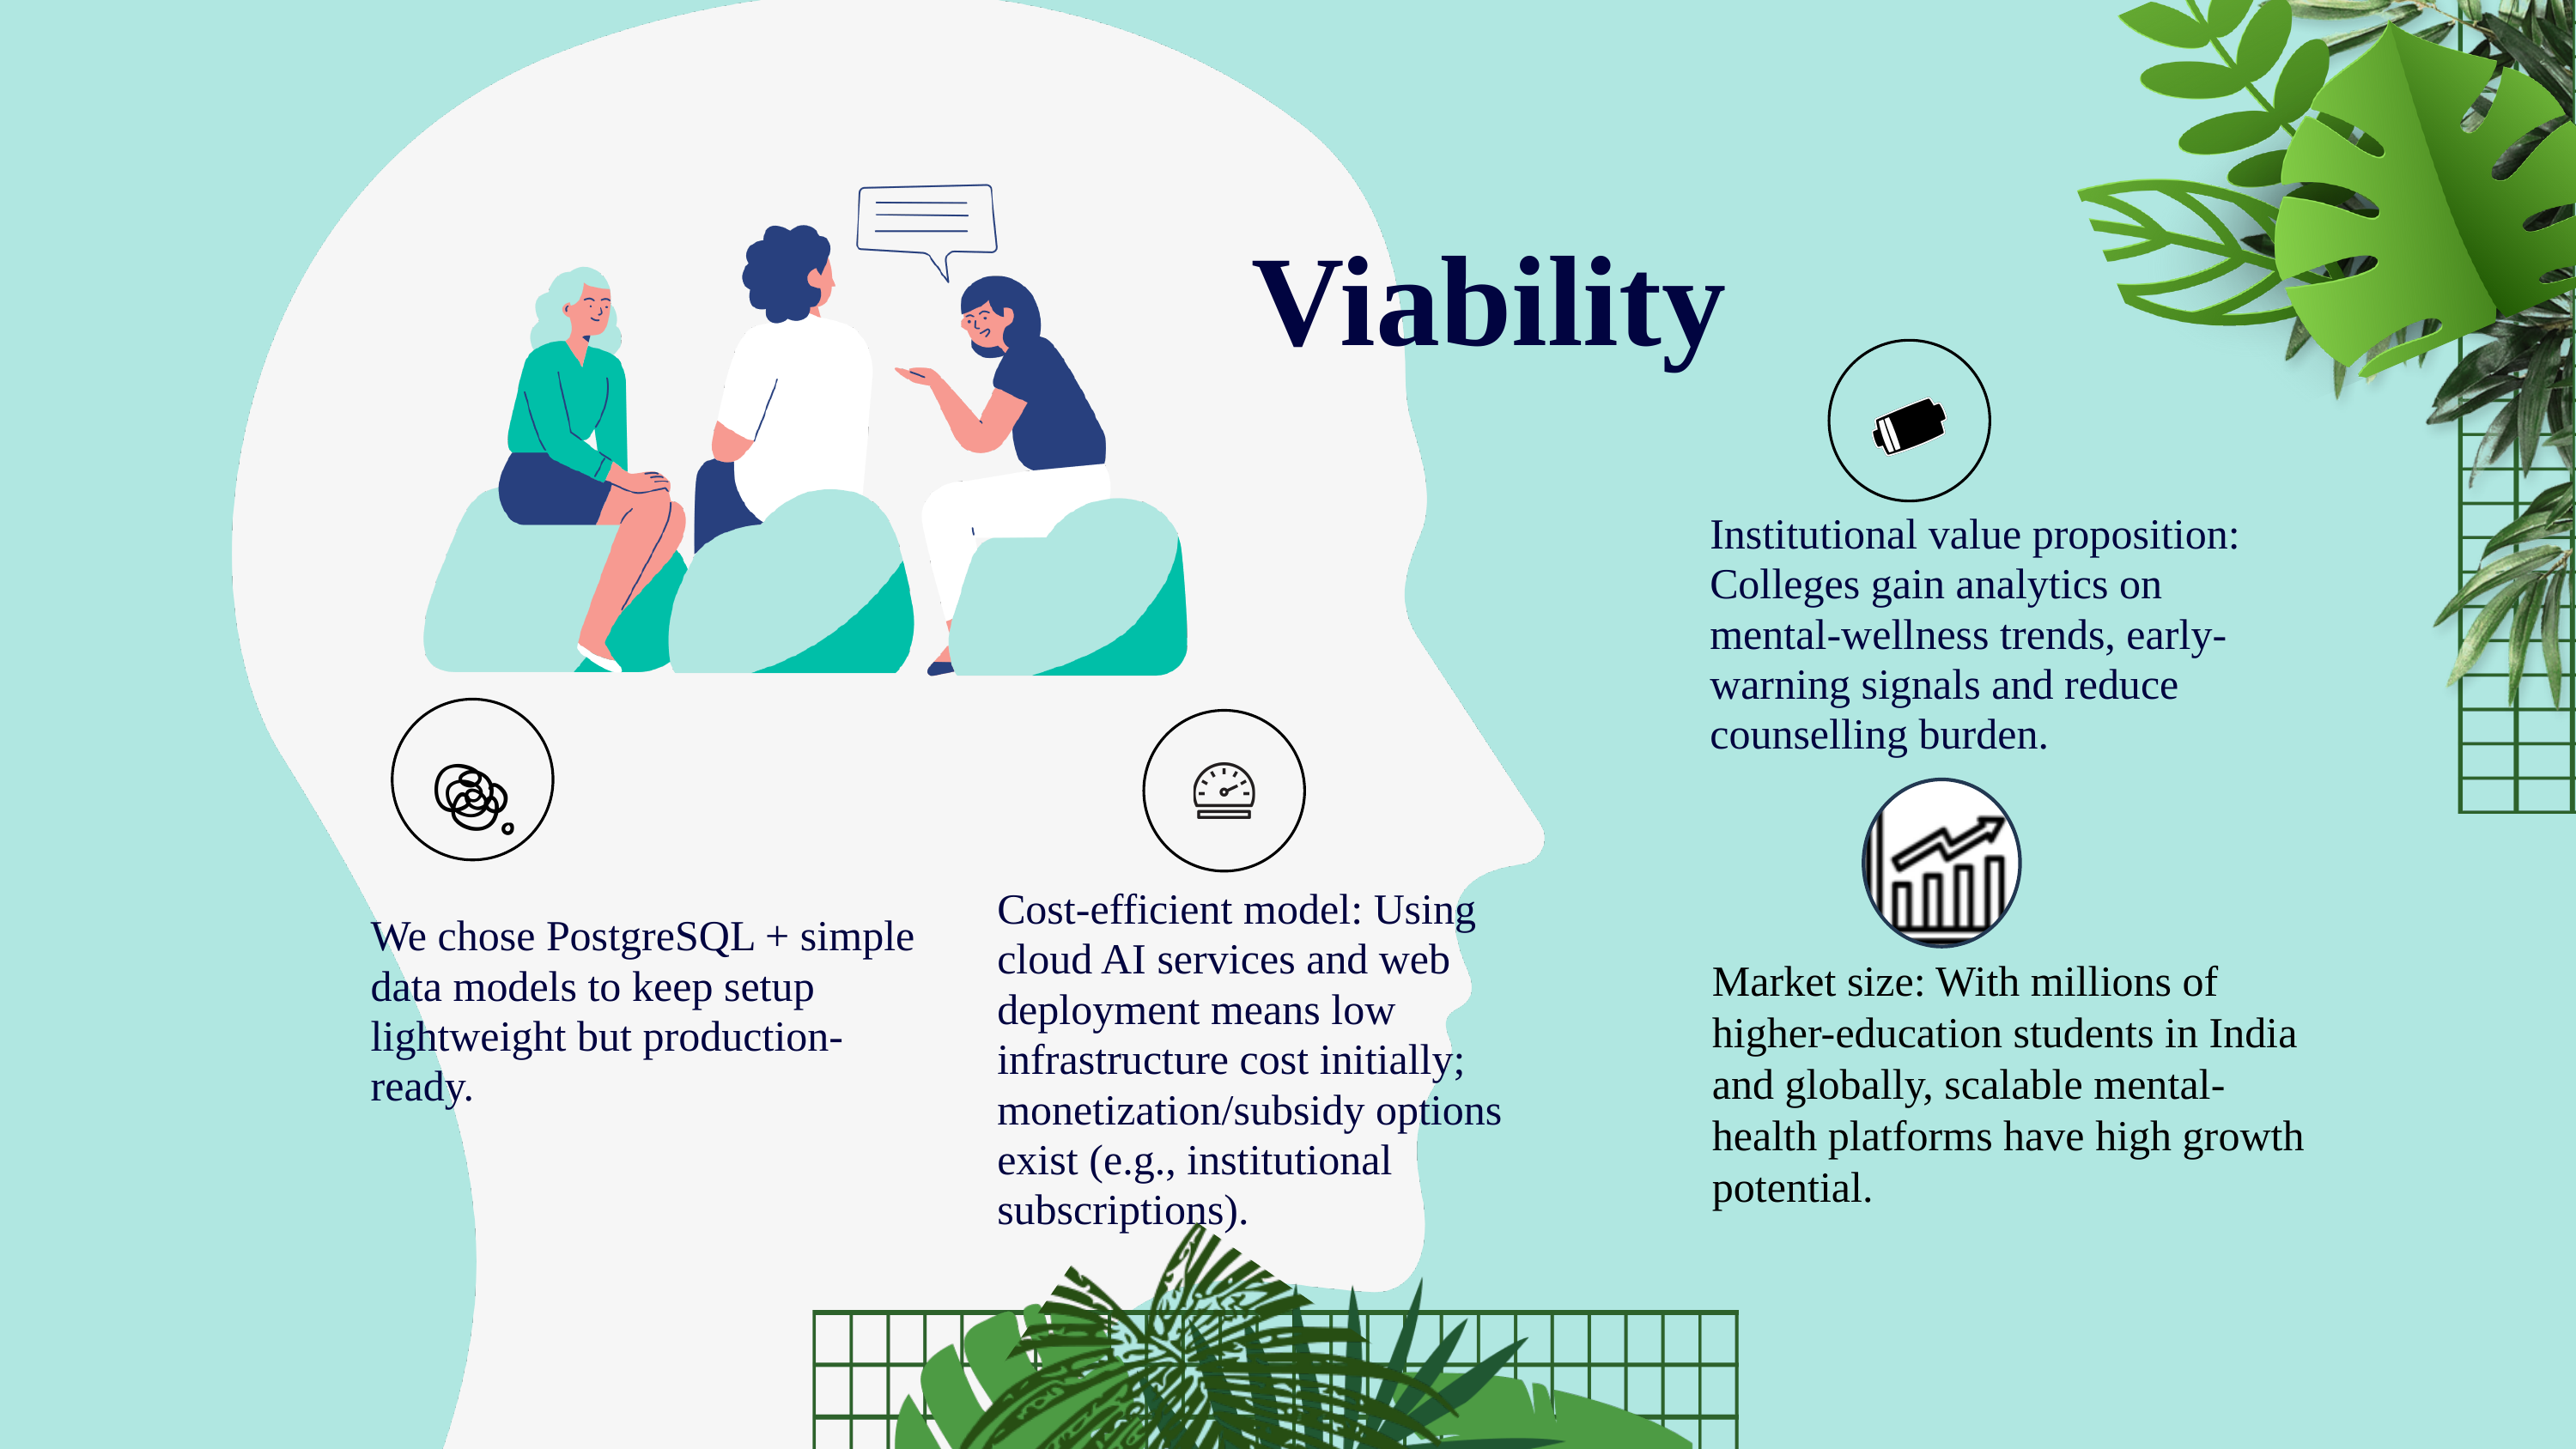

Viability

Institutional value proposition: Colleges gain analytics on mental-wellness trends, early‐warning signals and reduce counselling burden.

Cost-efficient model: Using cloud AI services and web deployment means low infrastructure cost initially; monetization/subsidy options exist (e.g., institutional subscriptions).

We chose PostgreSQL + simple data models to keep setup lightweight but production-ready.

Market size: With millions of higher-education students in India and globally, scalable mental-health platforms have high growth potential.